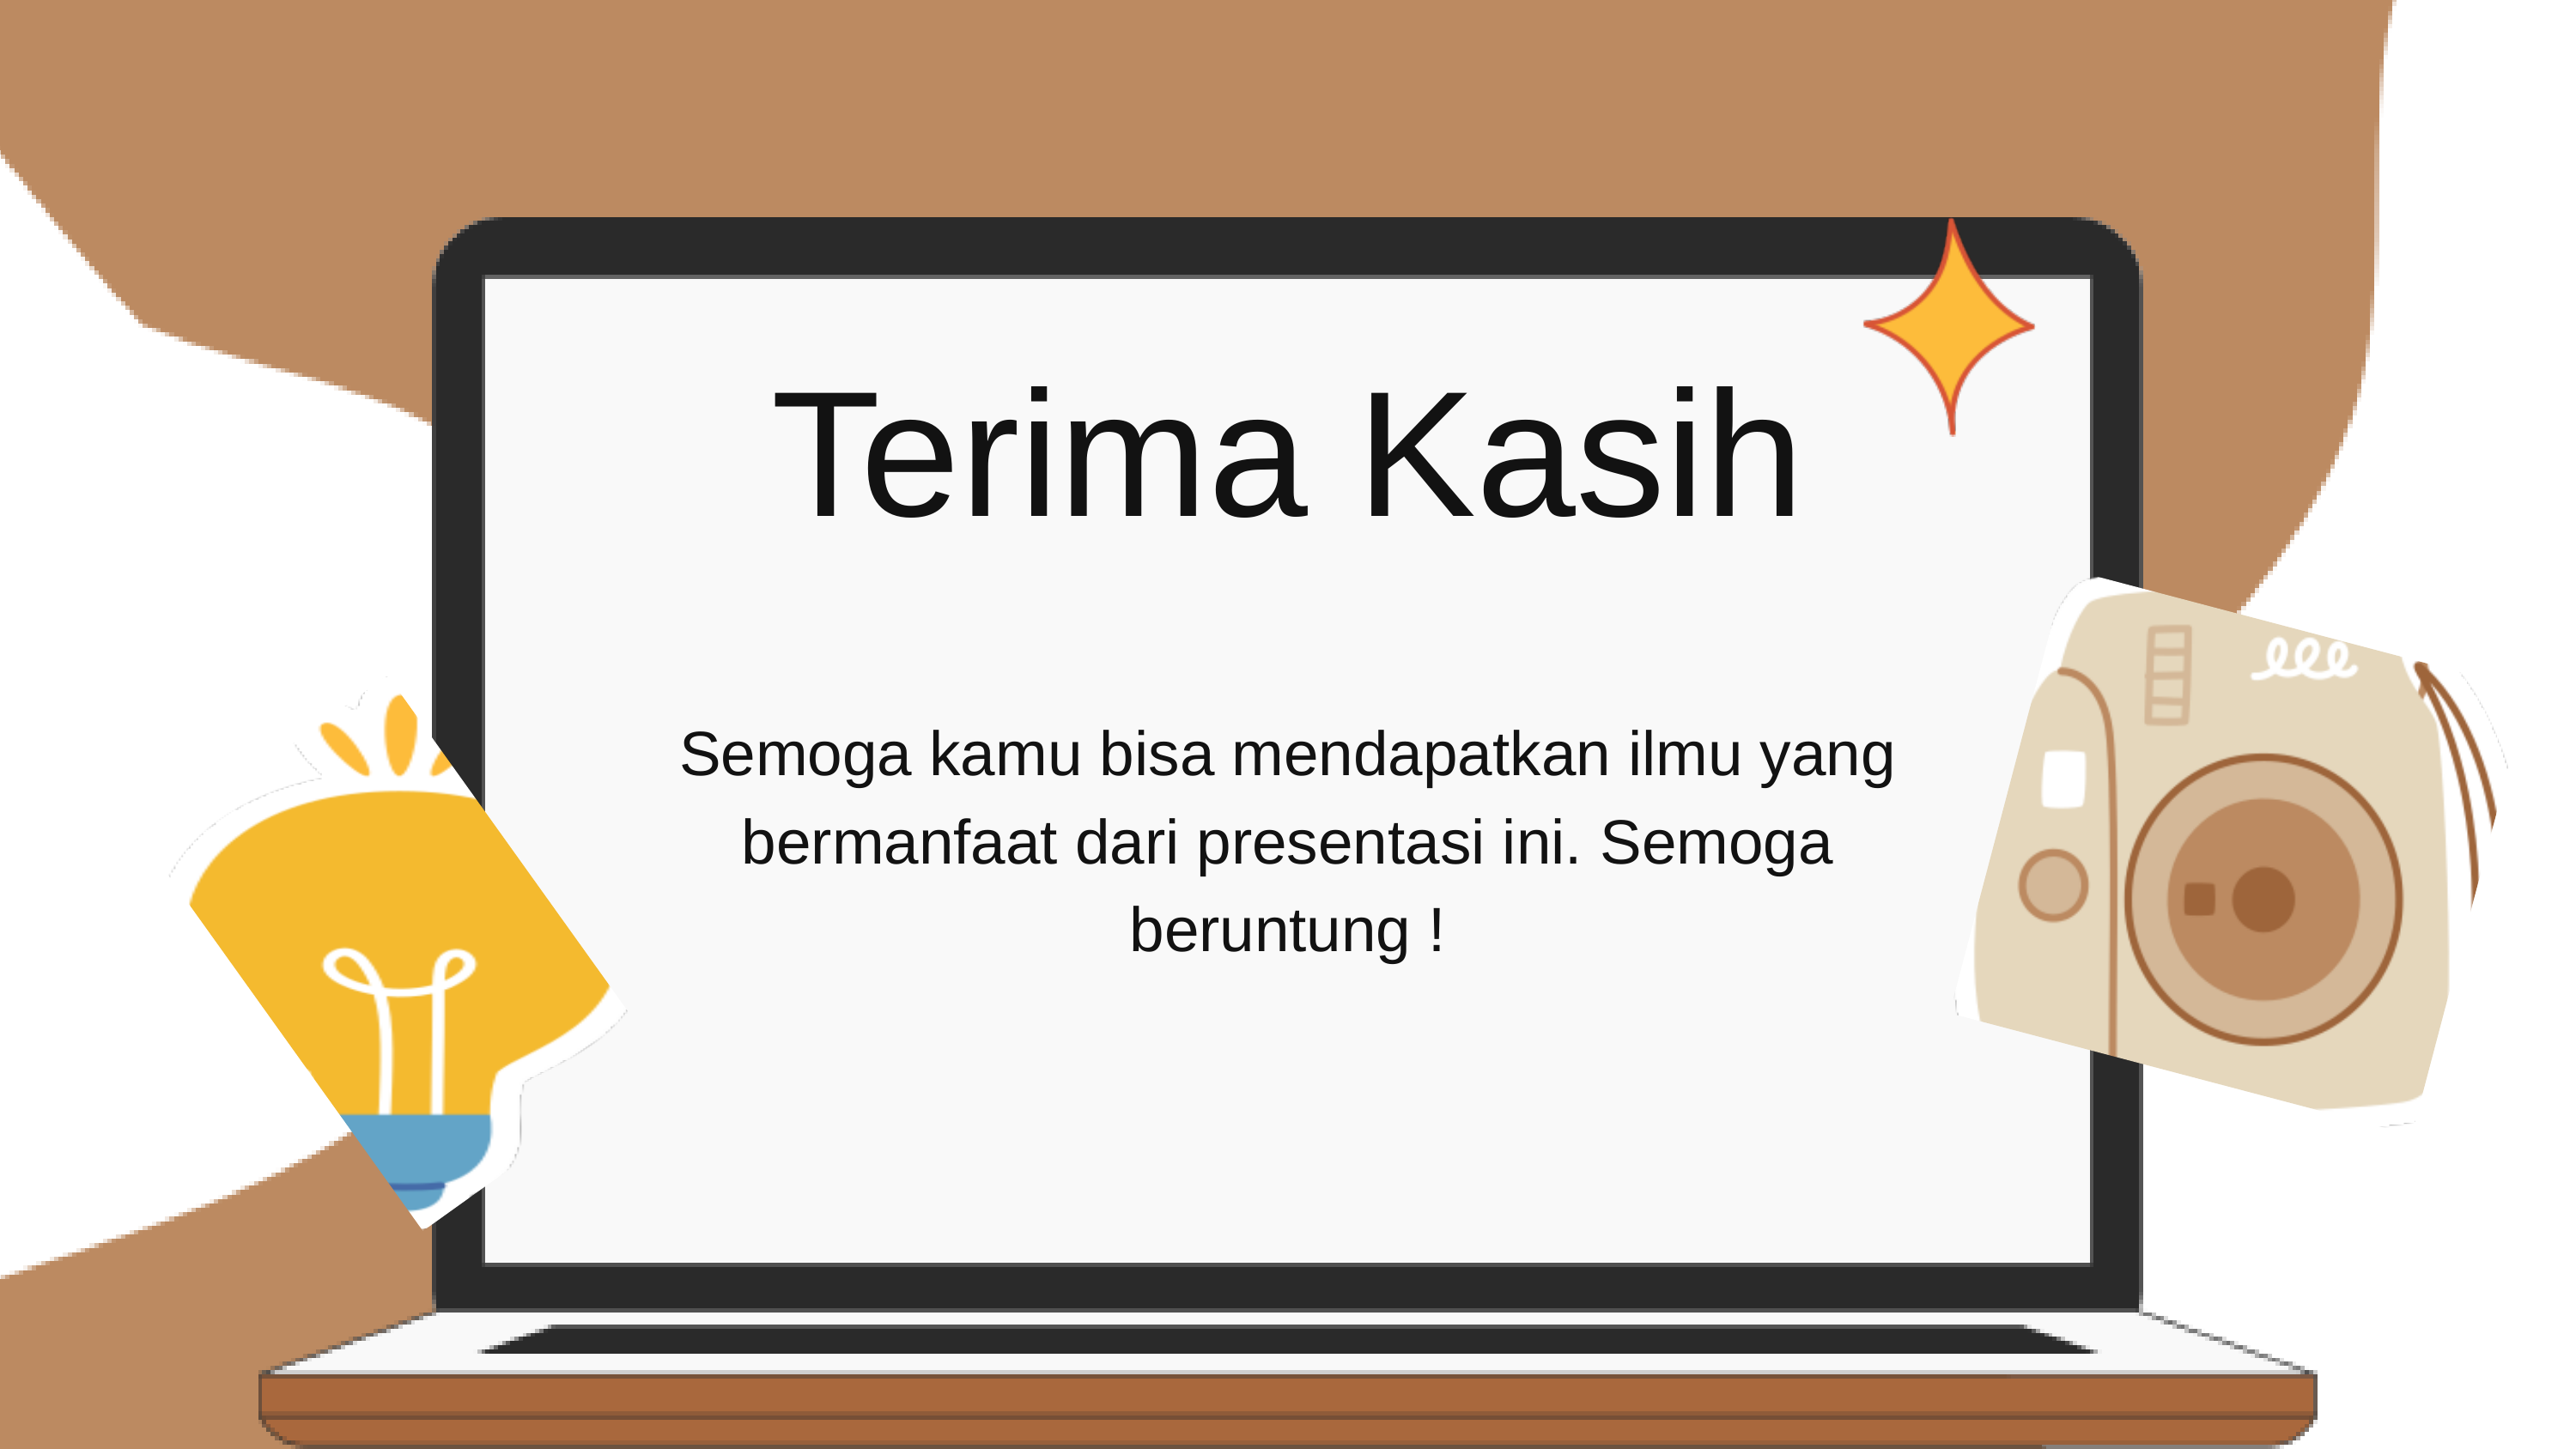

Terima Kasih

Semoga kamu bisa mendapatkan ilmu yang bermanfaat dari presentasi ini. Semoga beruntung !